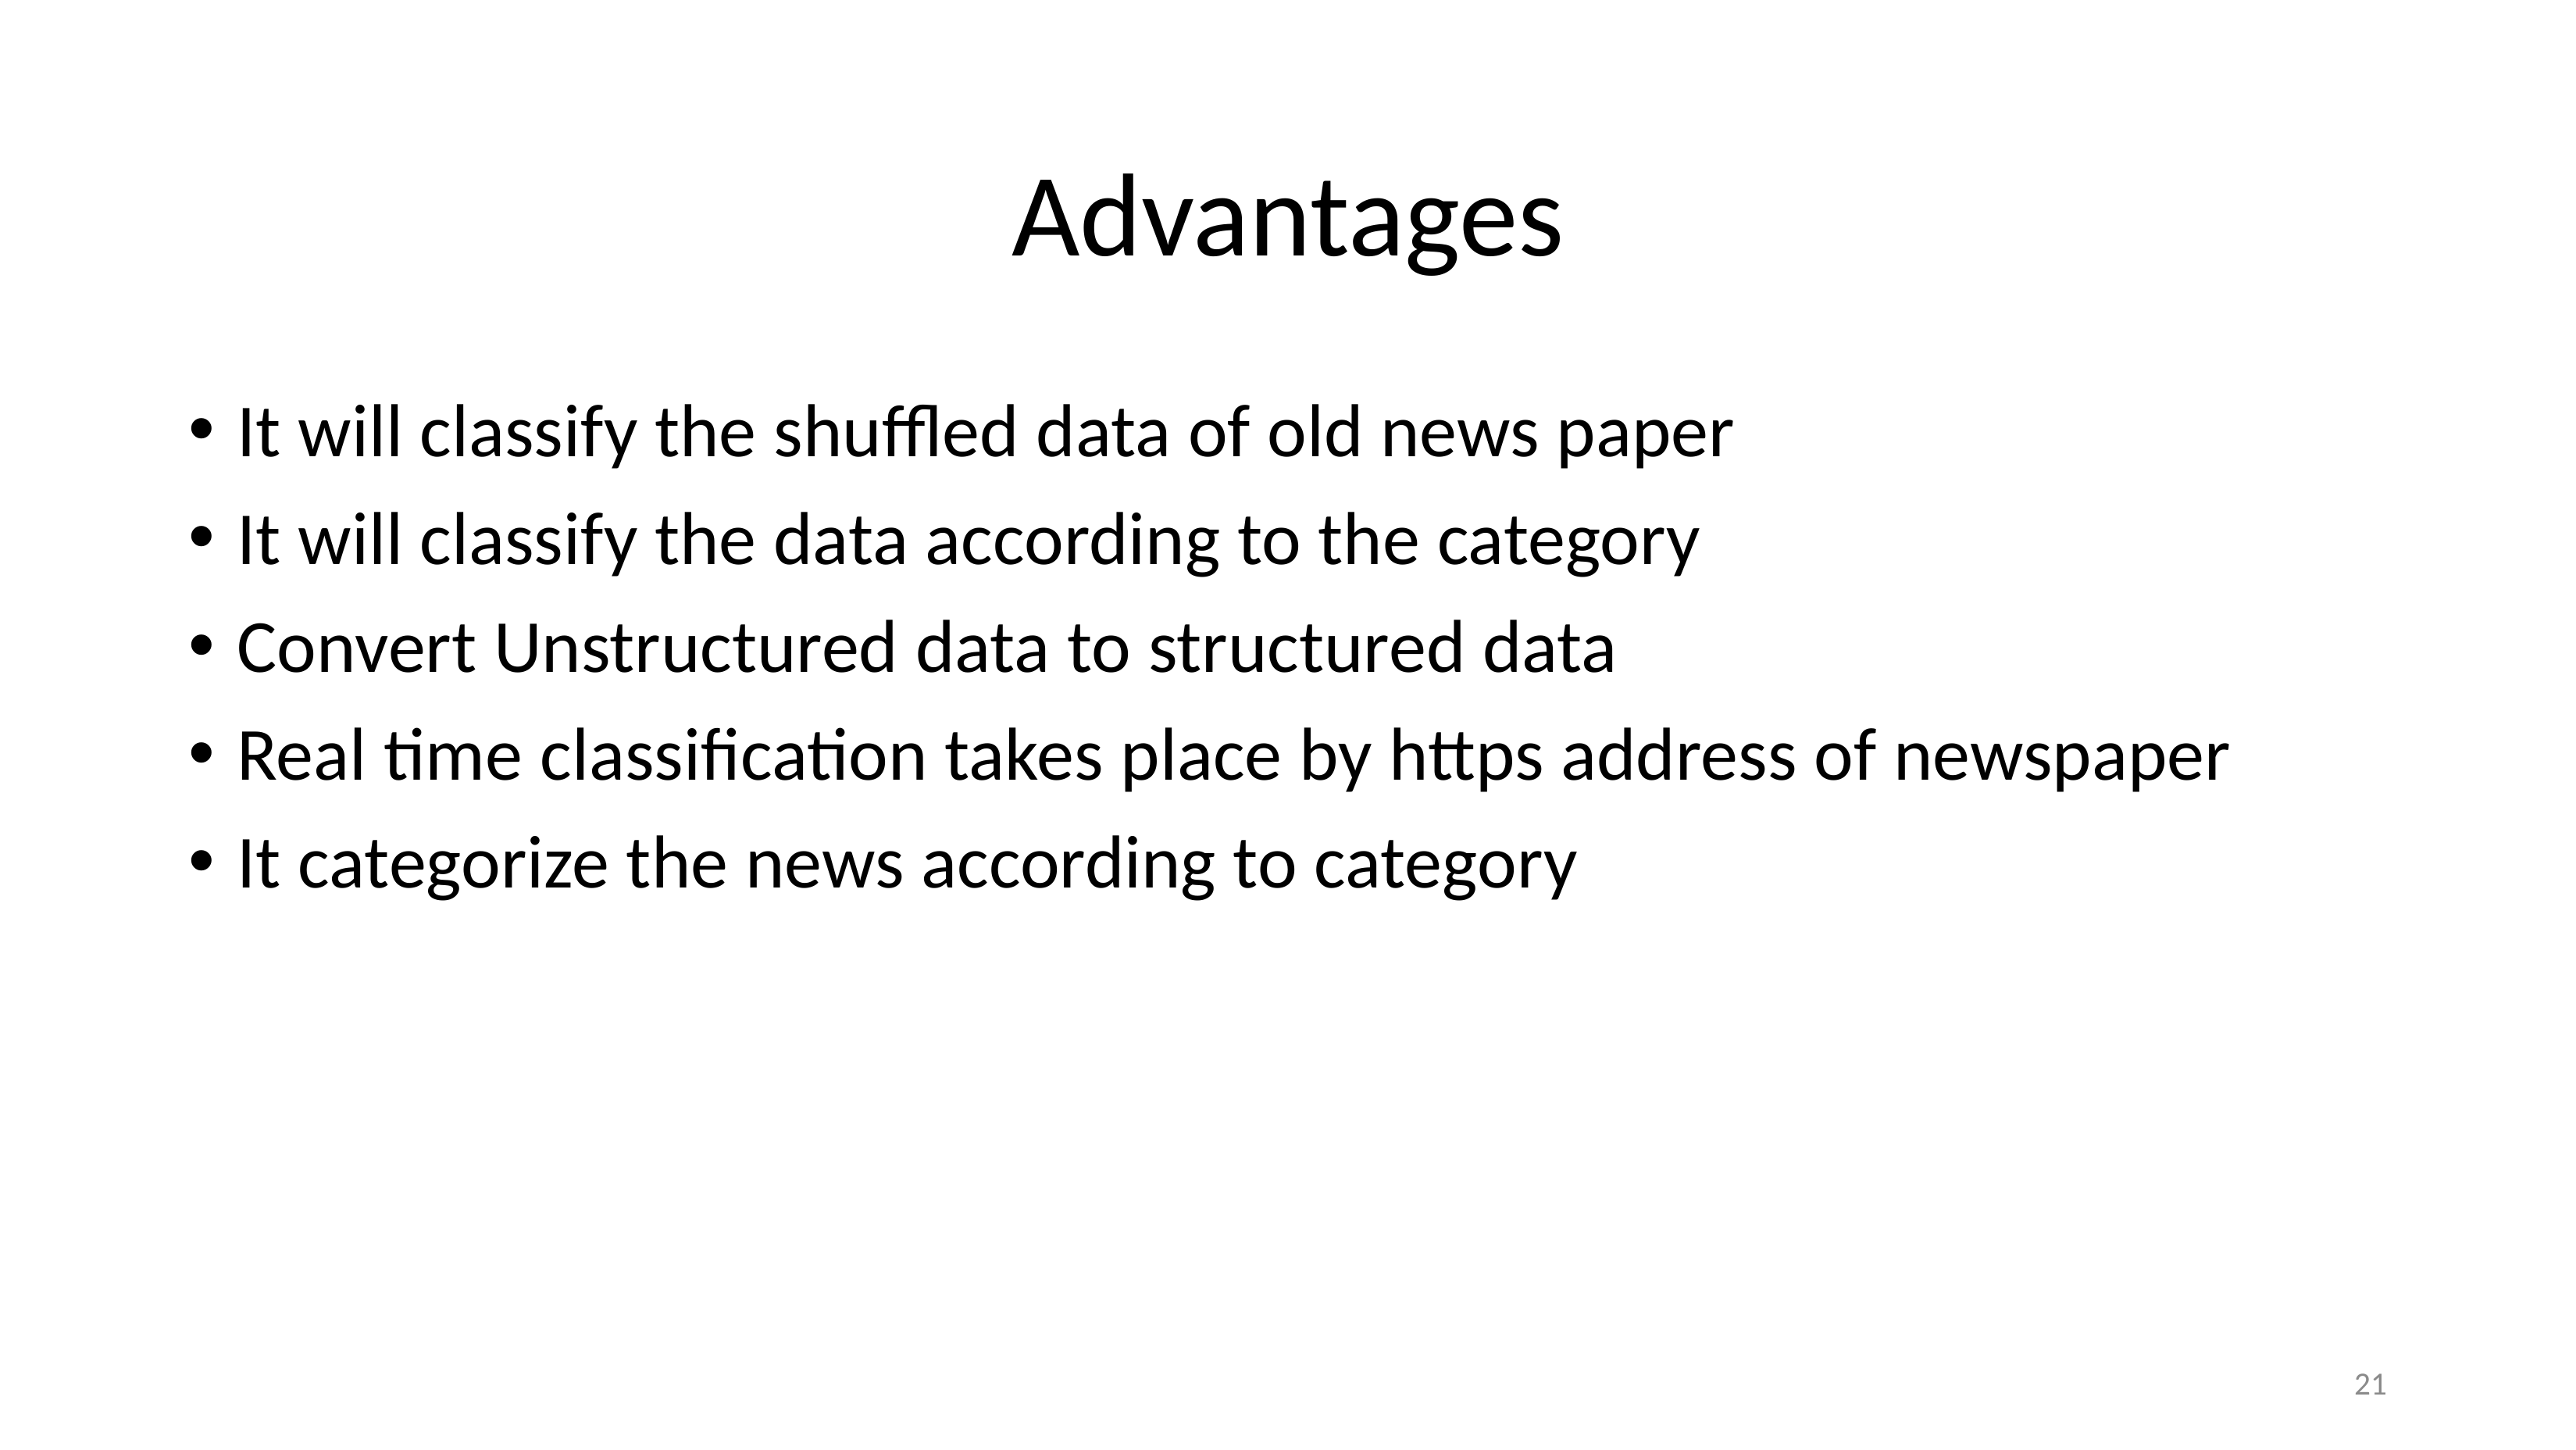

# Advantages
It will classify the shuffled data of old news paper
It will classify the data according to the category
Convert Unstructured data to structured data
Real time classification takes place by https address of newspaper
It categorize the news according to category

21